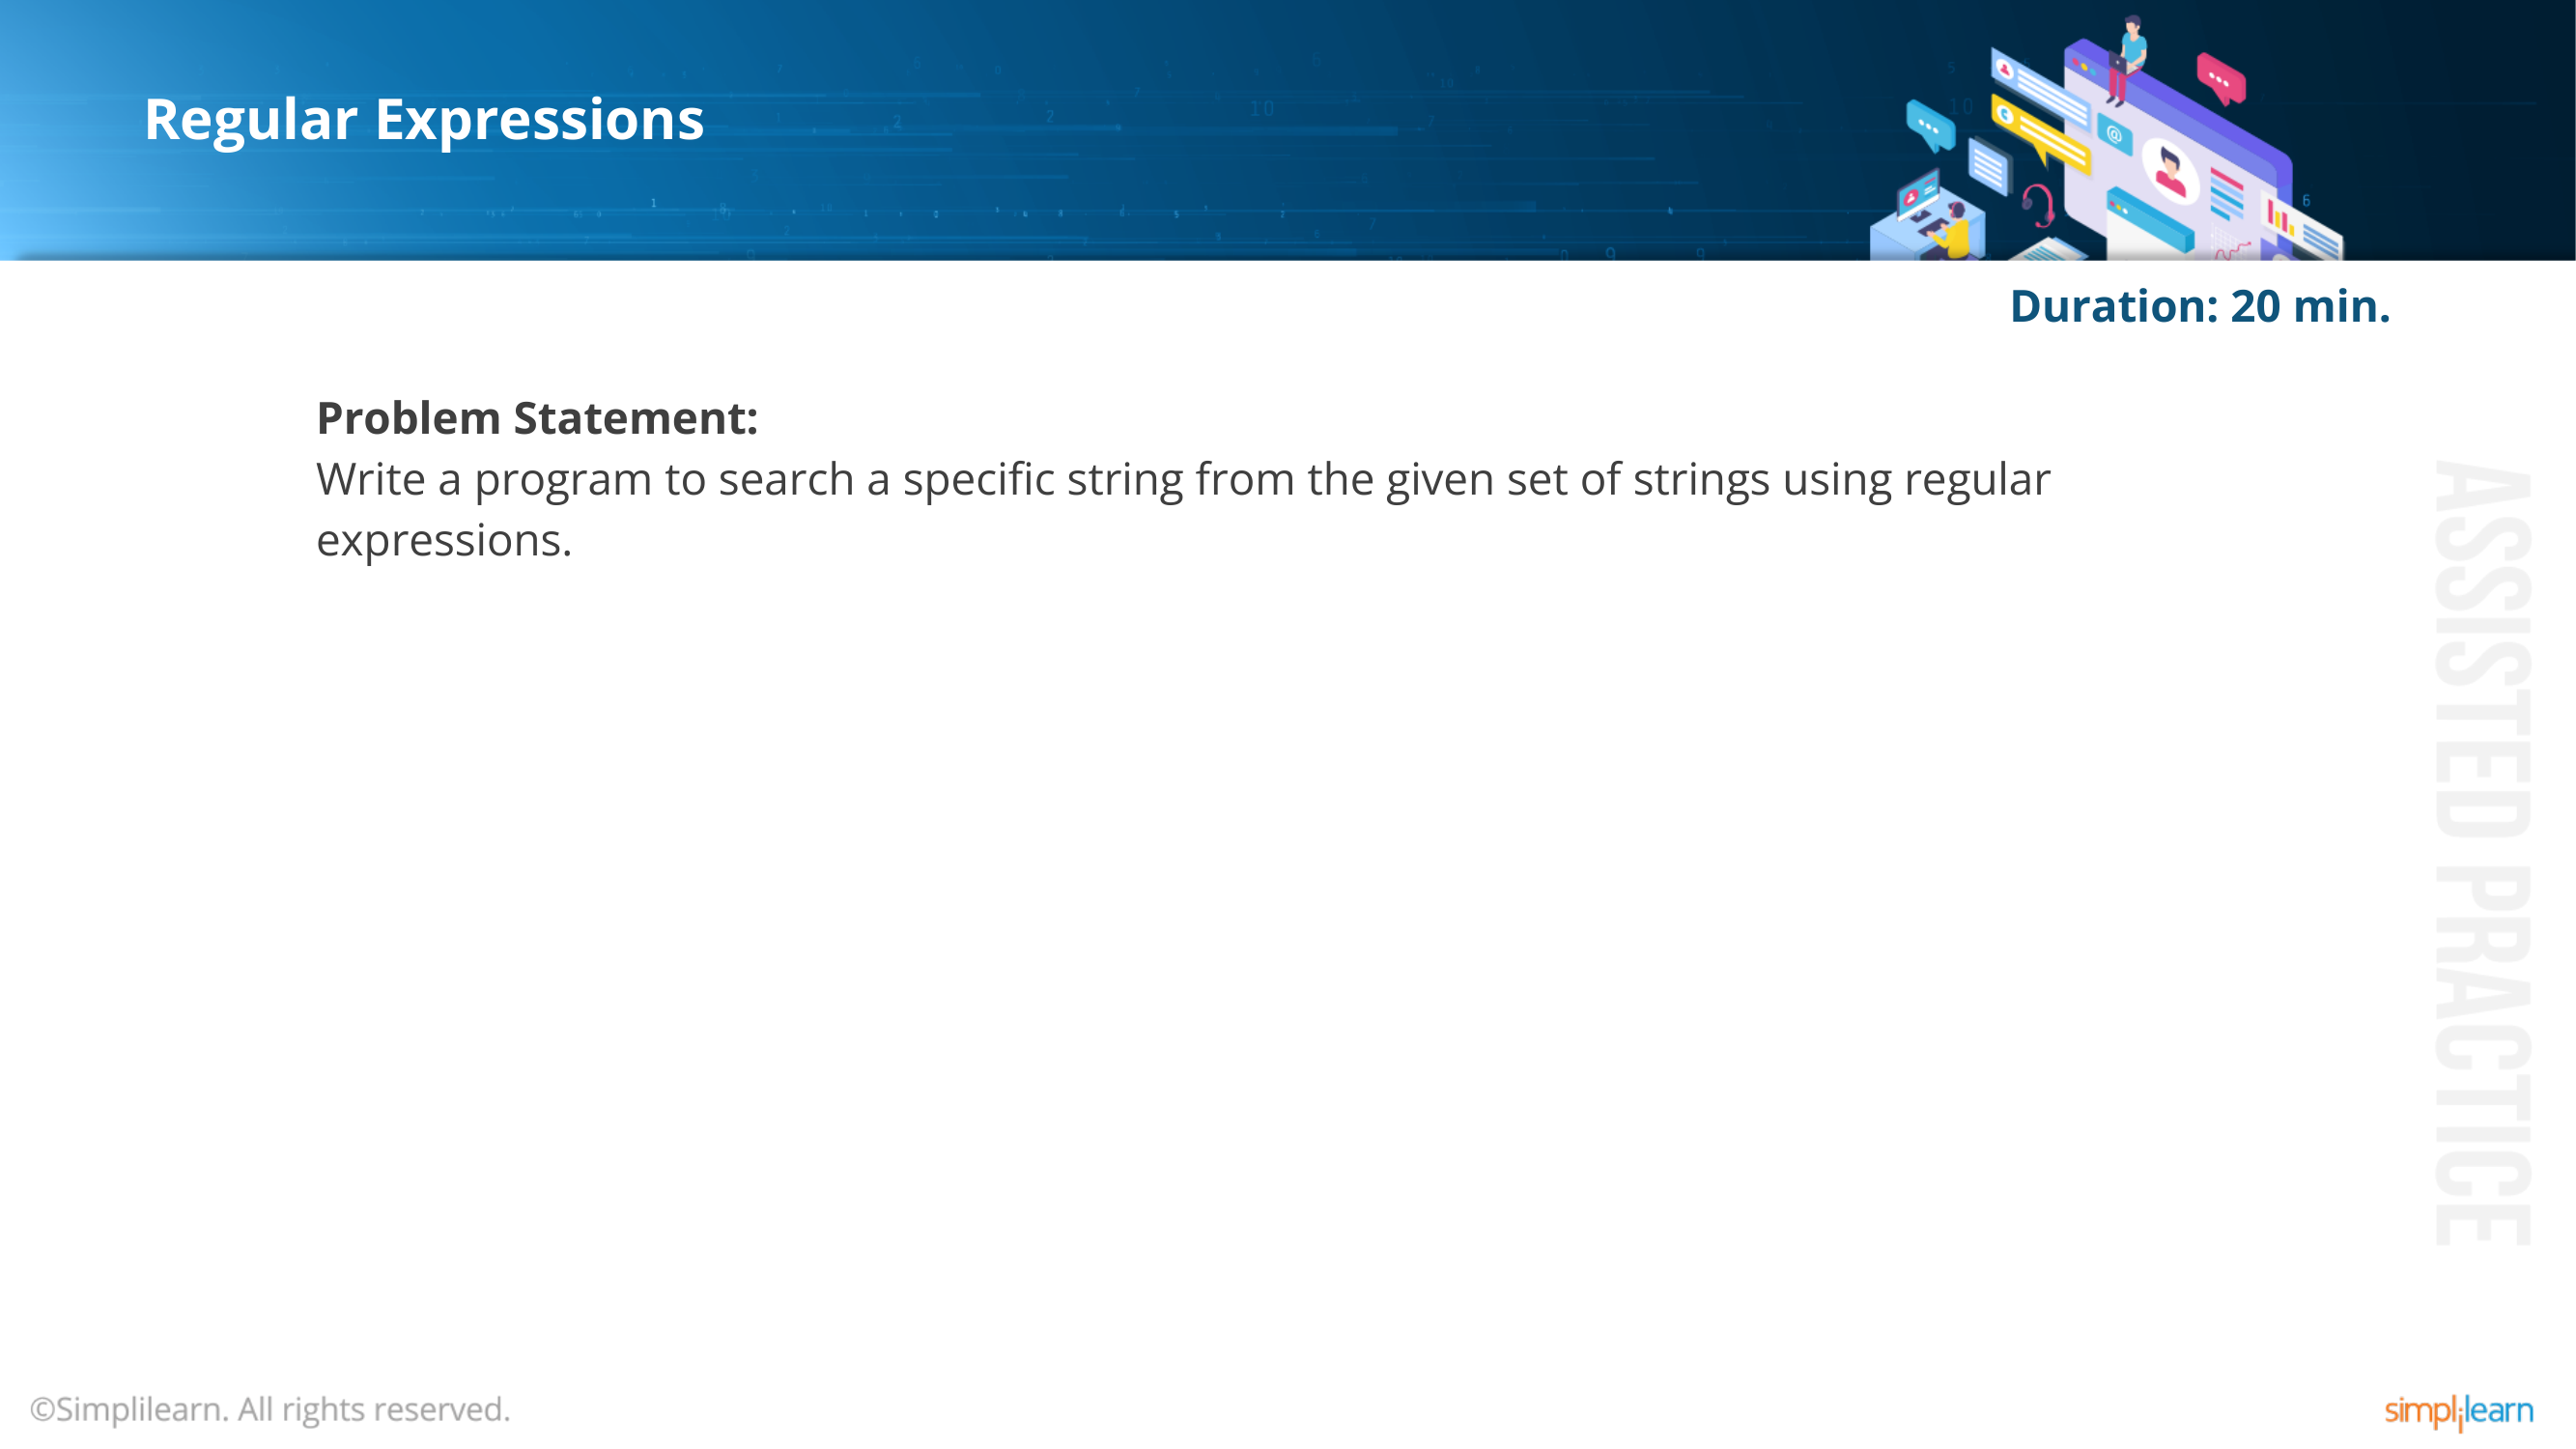

# Regular Expressions
Duration: 20 min.
Problem Statement:
Write a program to search a specific string from the given set of strings using regular expressions.